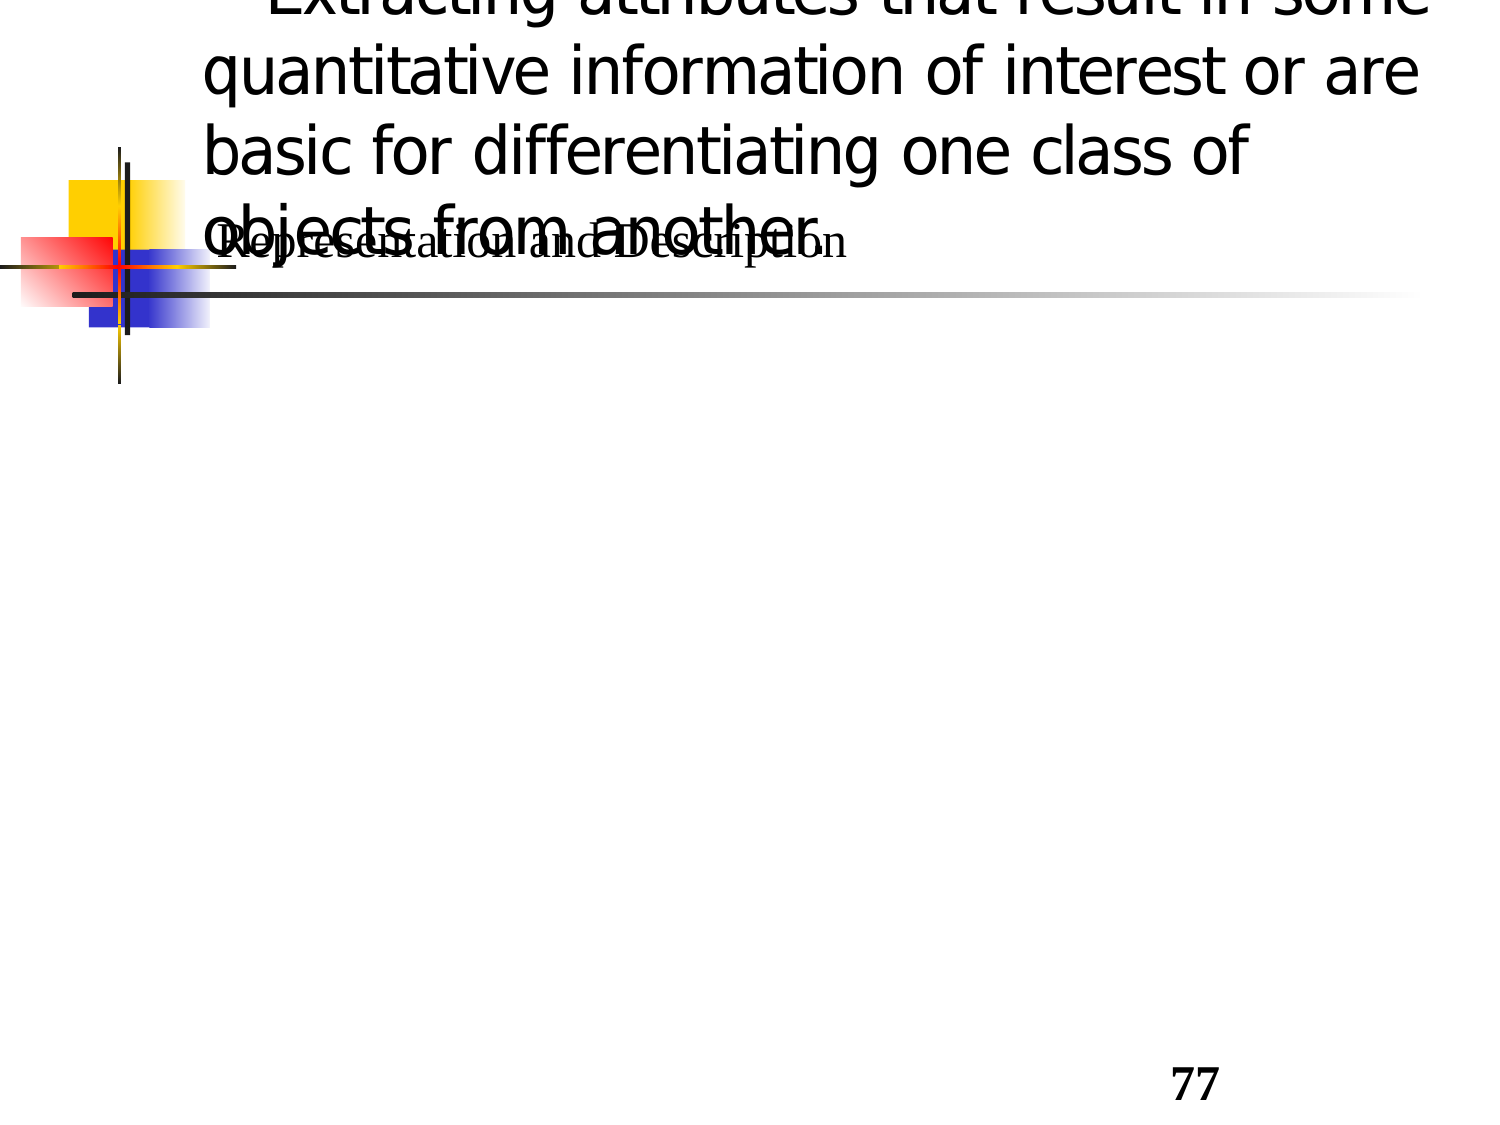

Representation and Description
Description or Feature selection:
   Extracting attributes that result in some quantitative information of interest or are basic for differentiating one class of objects from another.

77